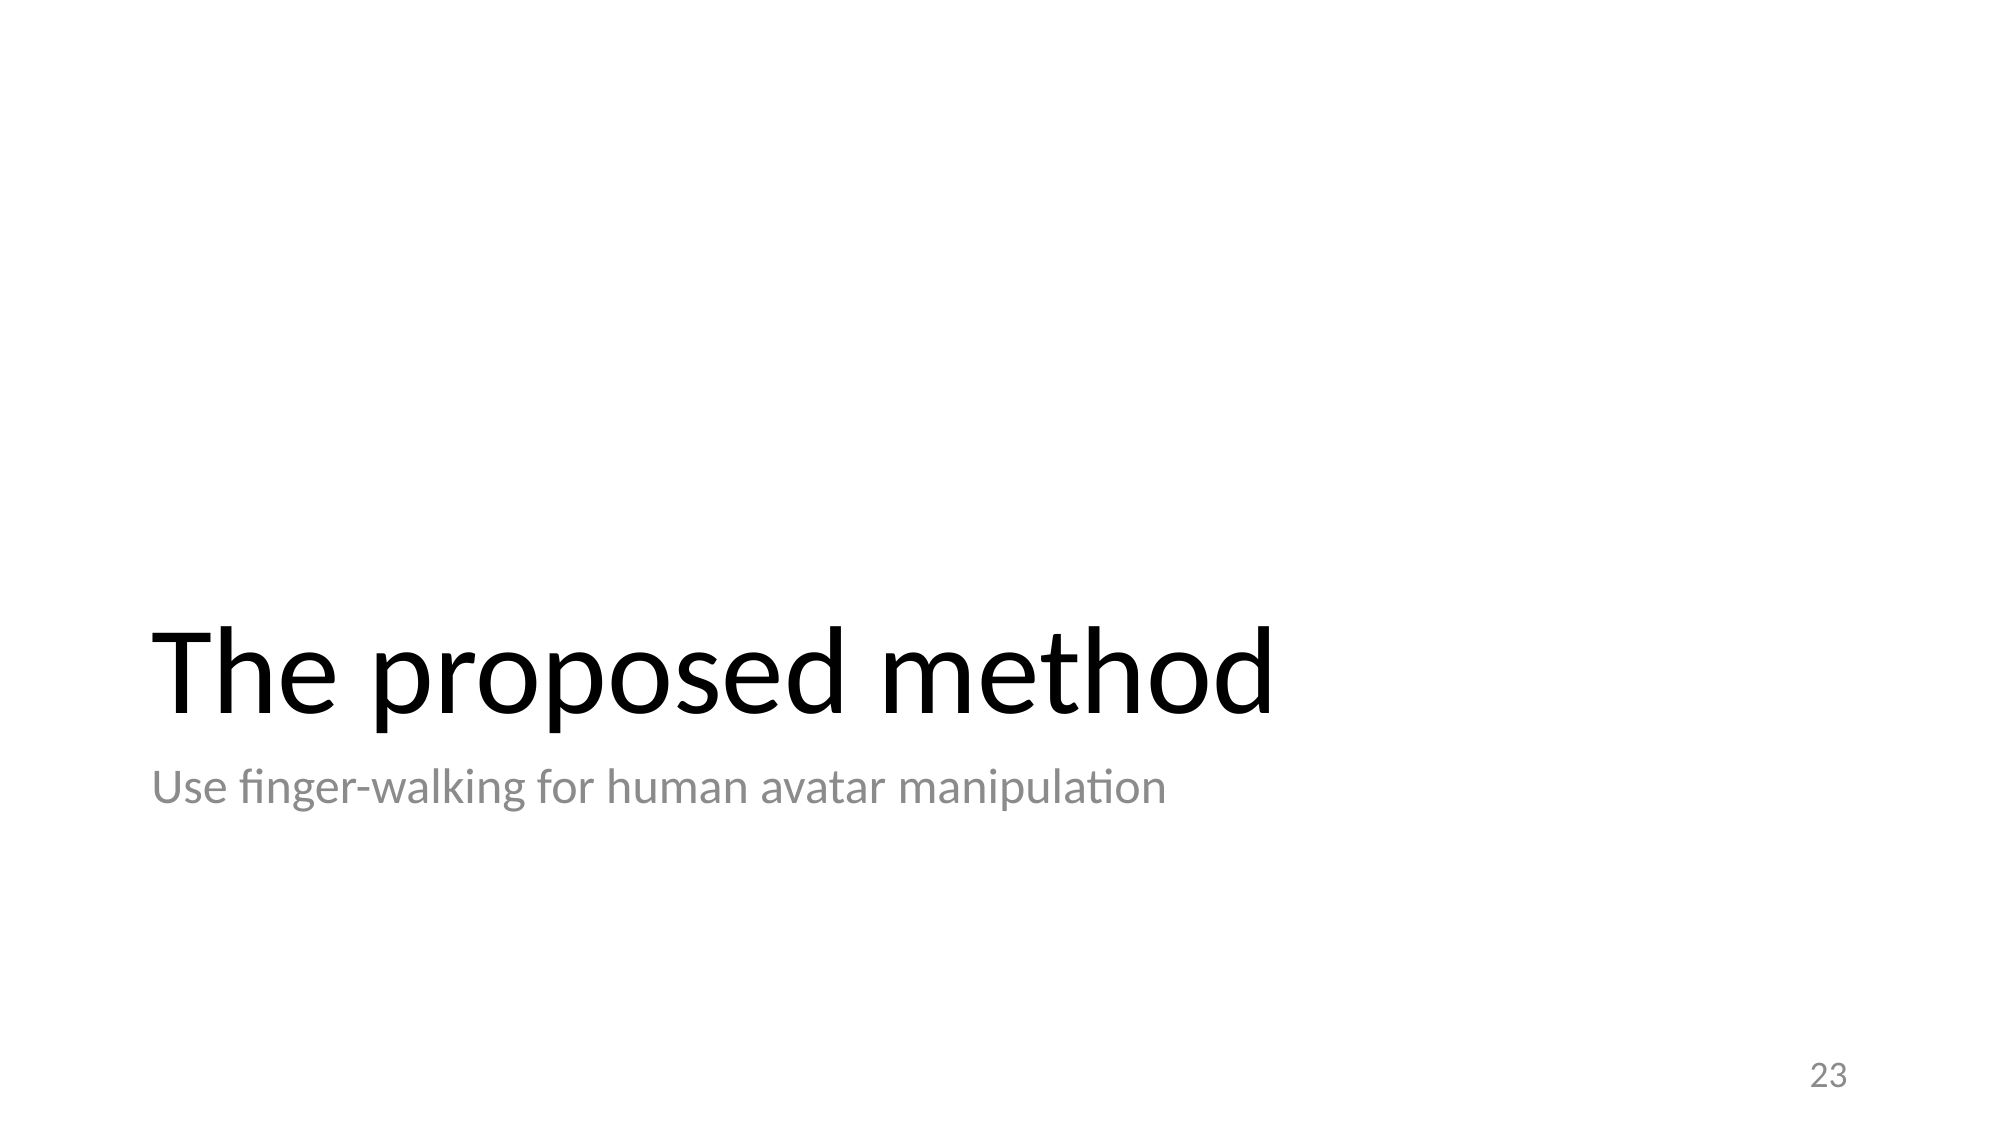

# The proposed method
Use finger-walking for human avatar manipulation
23